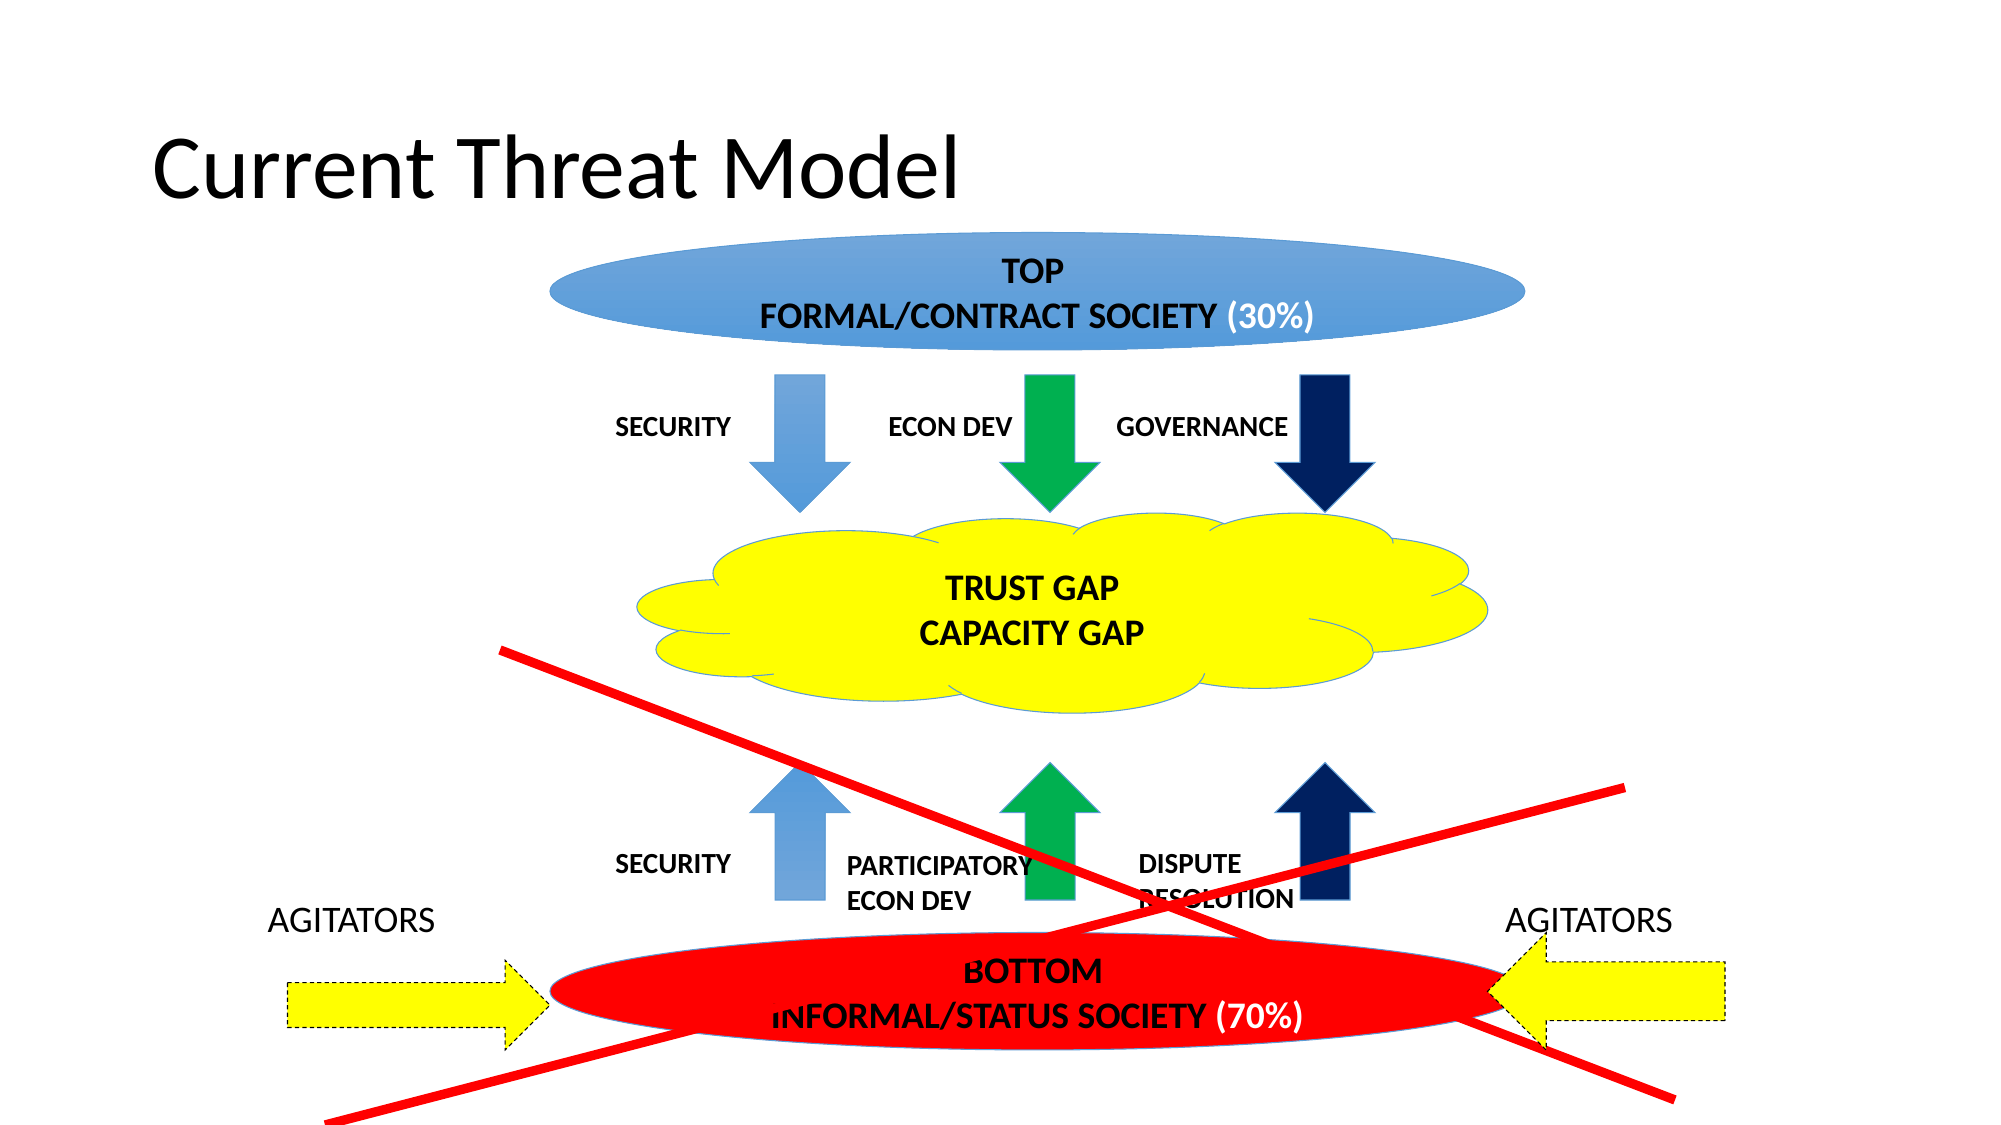

# Current Threat Model
TOP
FORMAL/CONTRACT SOCIETY (30%)

ECON DEV

SECURITY
GOVERNANCE
TRUST GAP
CAPACITY GAP

DISPUTE
RESOLUTION
SECURITY
PARTICIPATORY
ECON DEV

AGITATORS
AGITATORS
BOTTOM
INFORMAL/STATUS SOCIETY (70%)